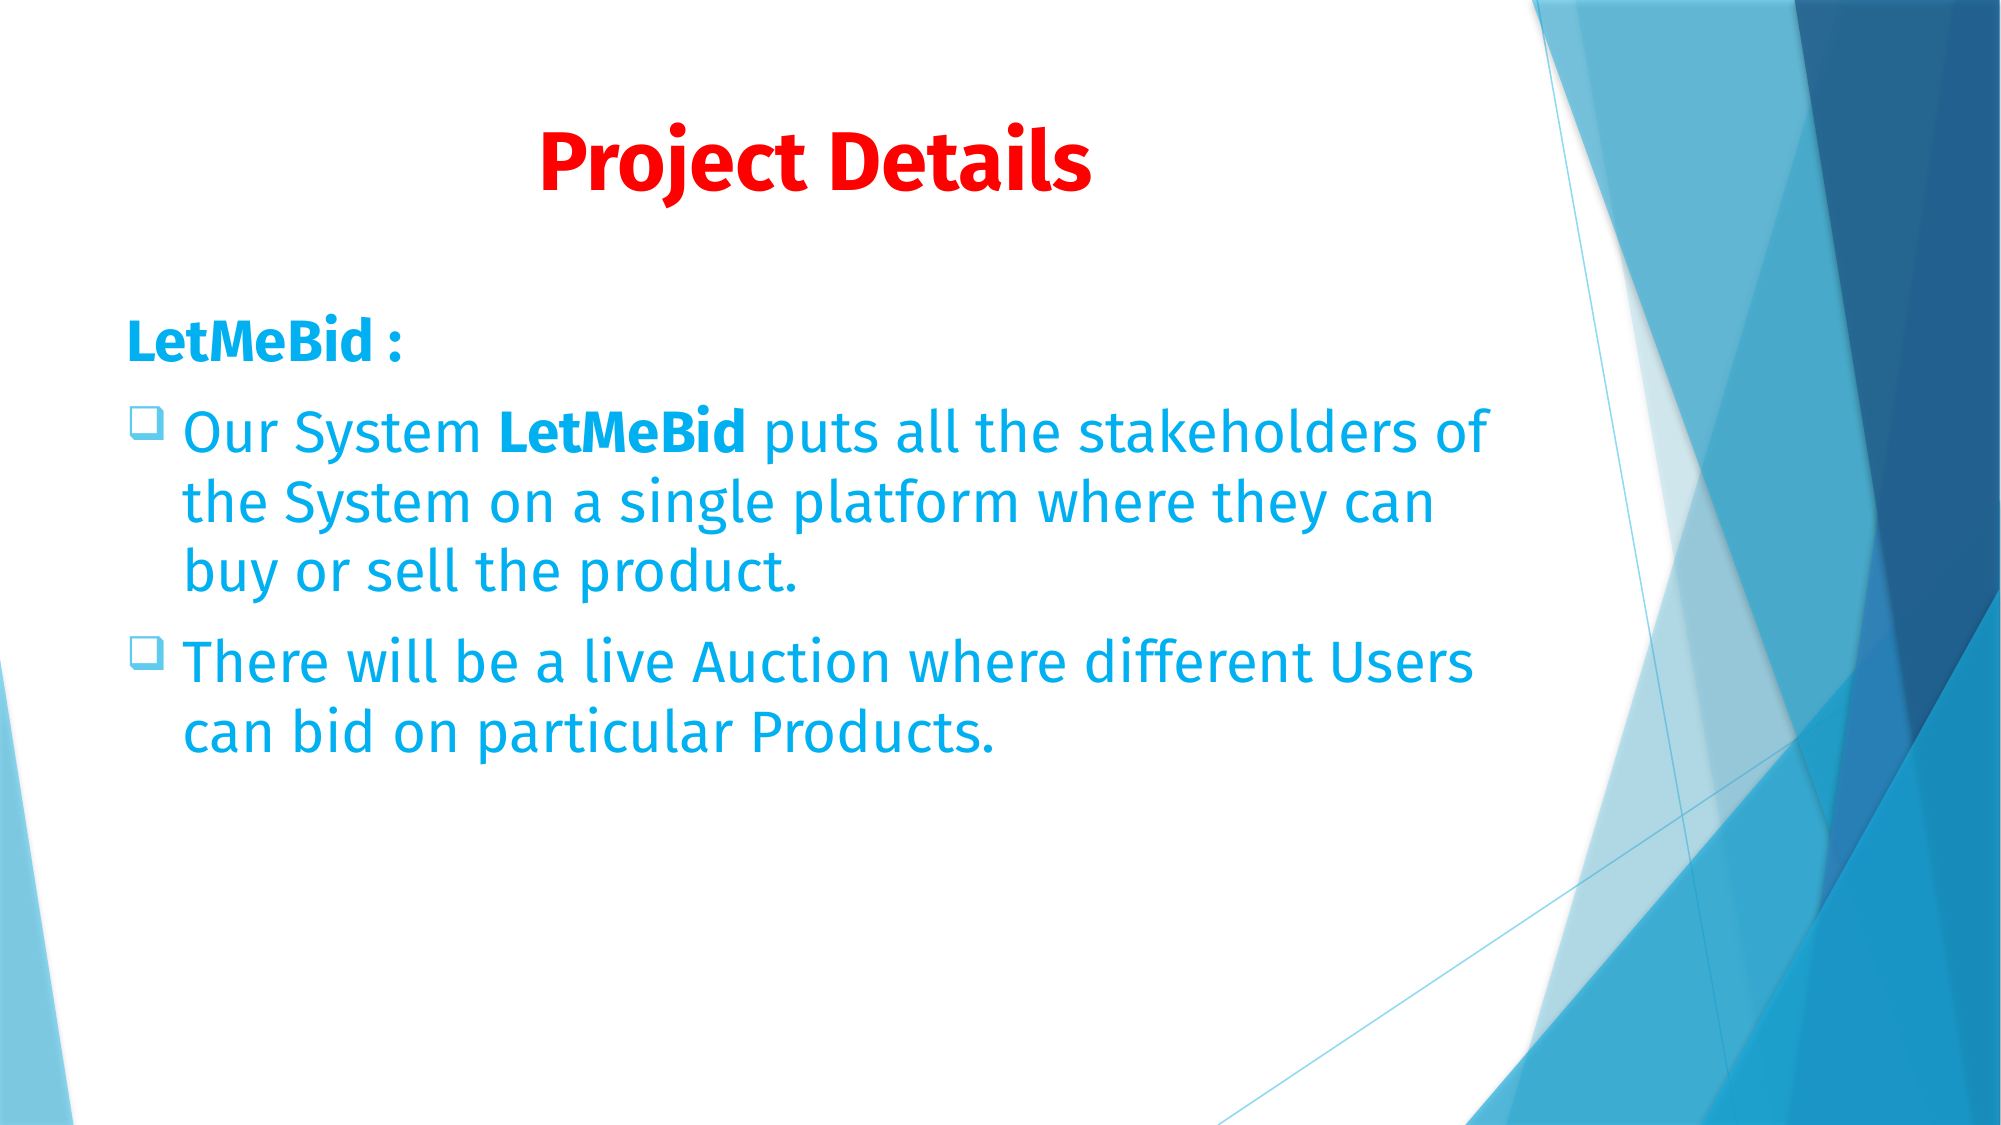

# Project Details
LetMeBid :
Our System LetMeBid puts all the stakeholders of the System on a single platform where they can buy or sell the product.
There will be a live Auction where different Users can bid on particular Products.